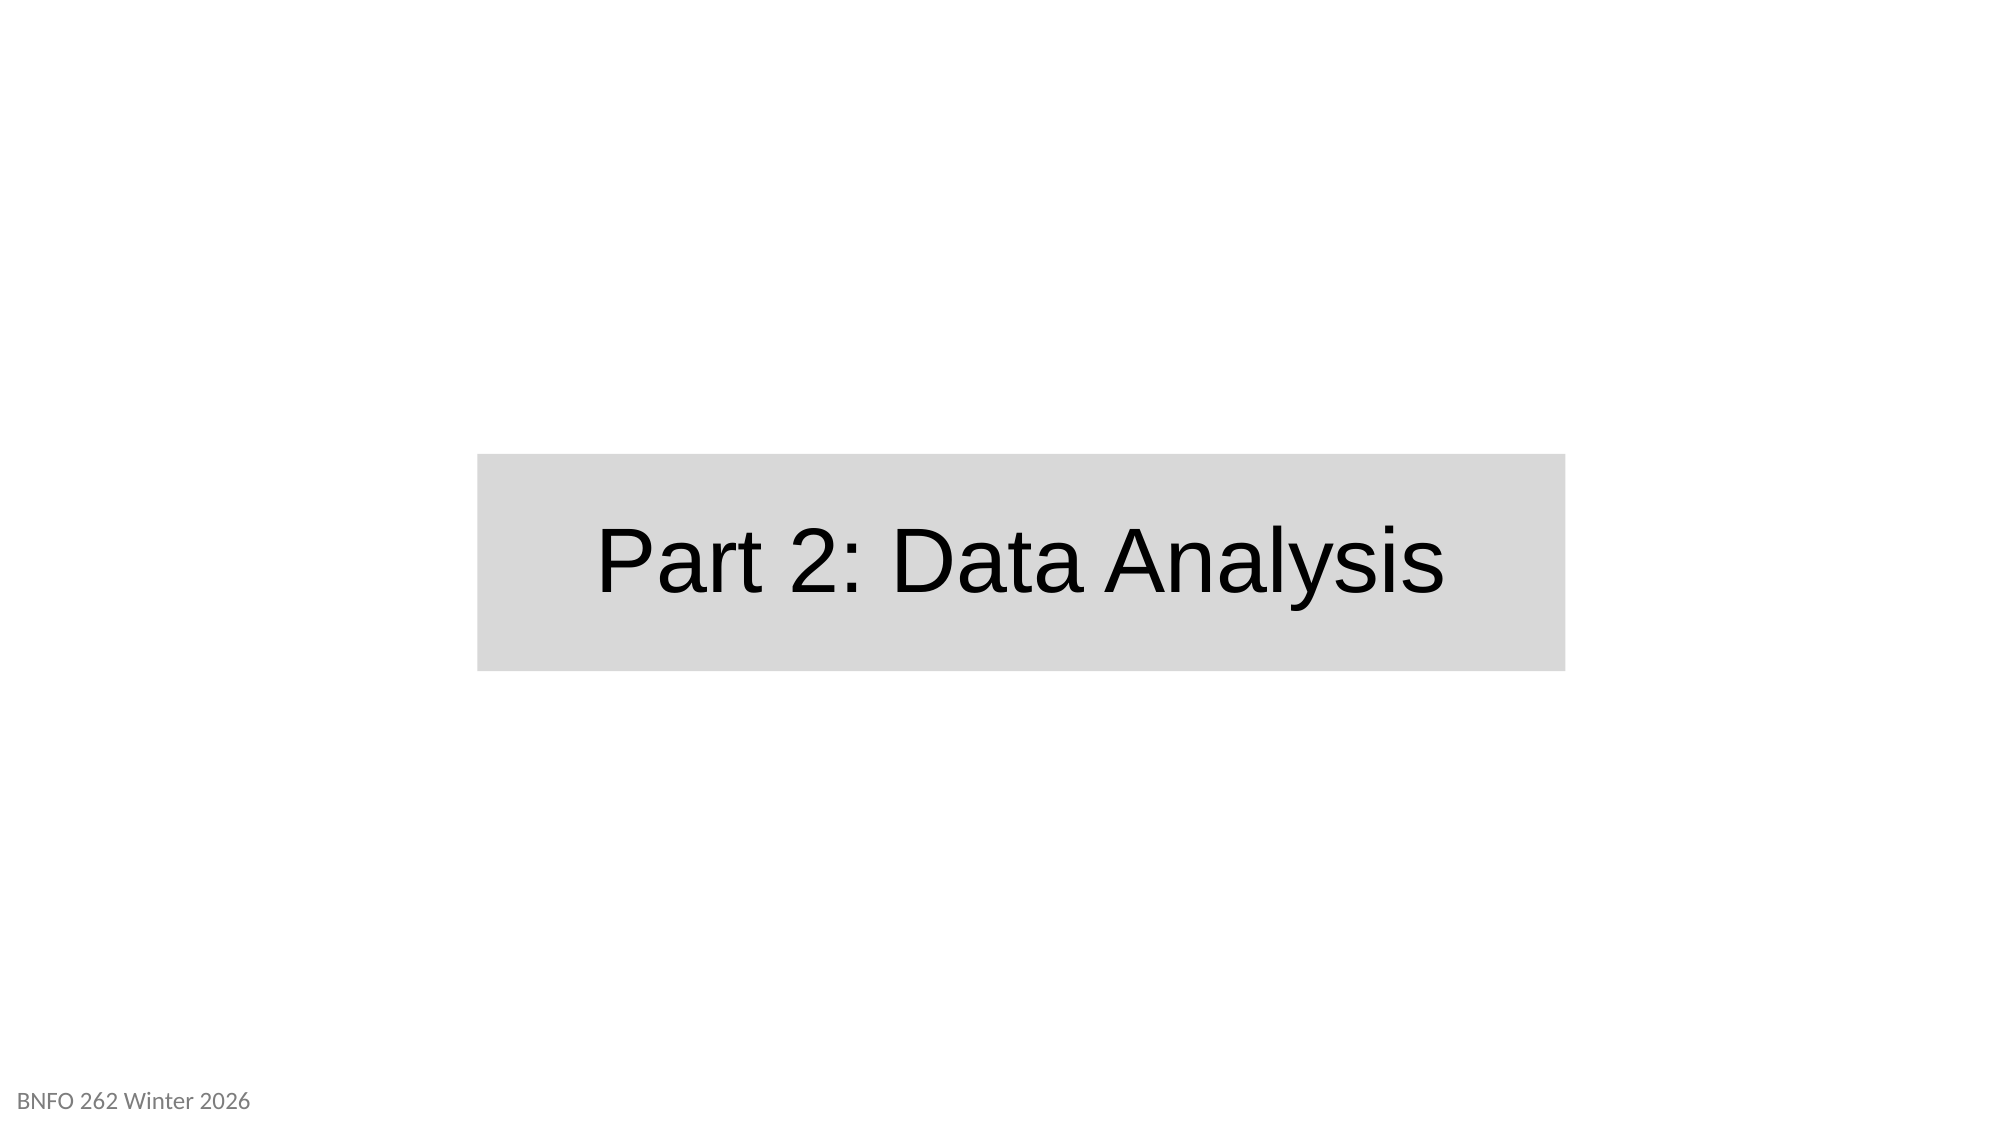

# Part 2: Data Analysis
BNFO 262 Winter 2026​